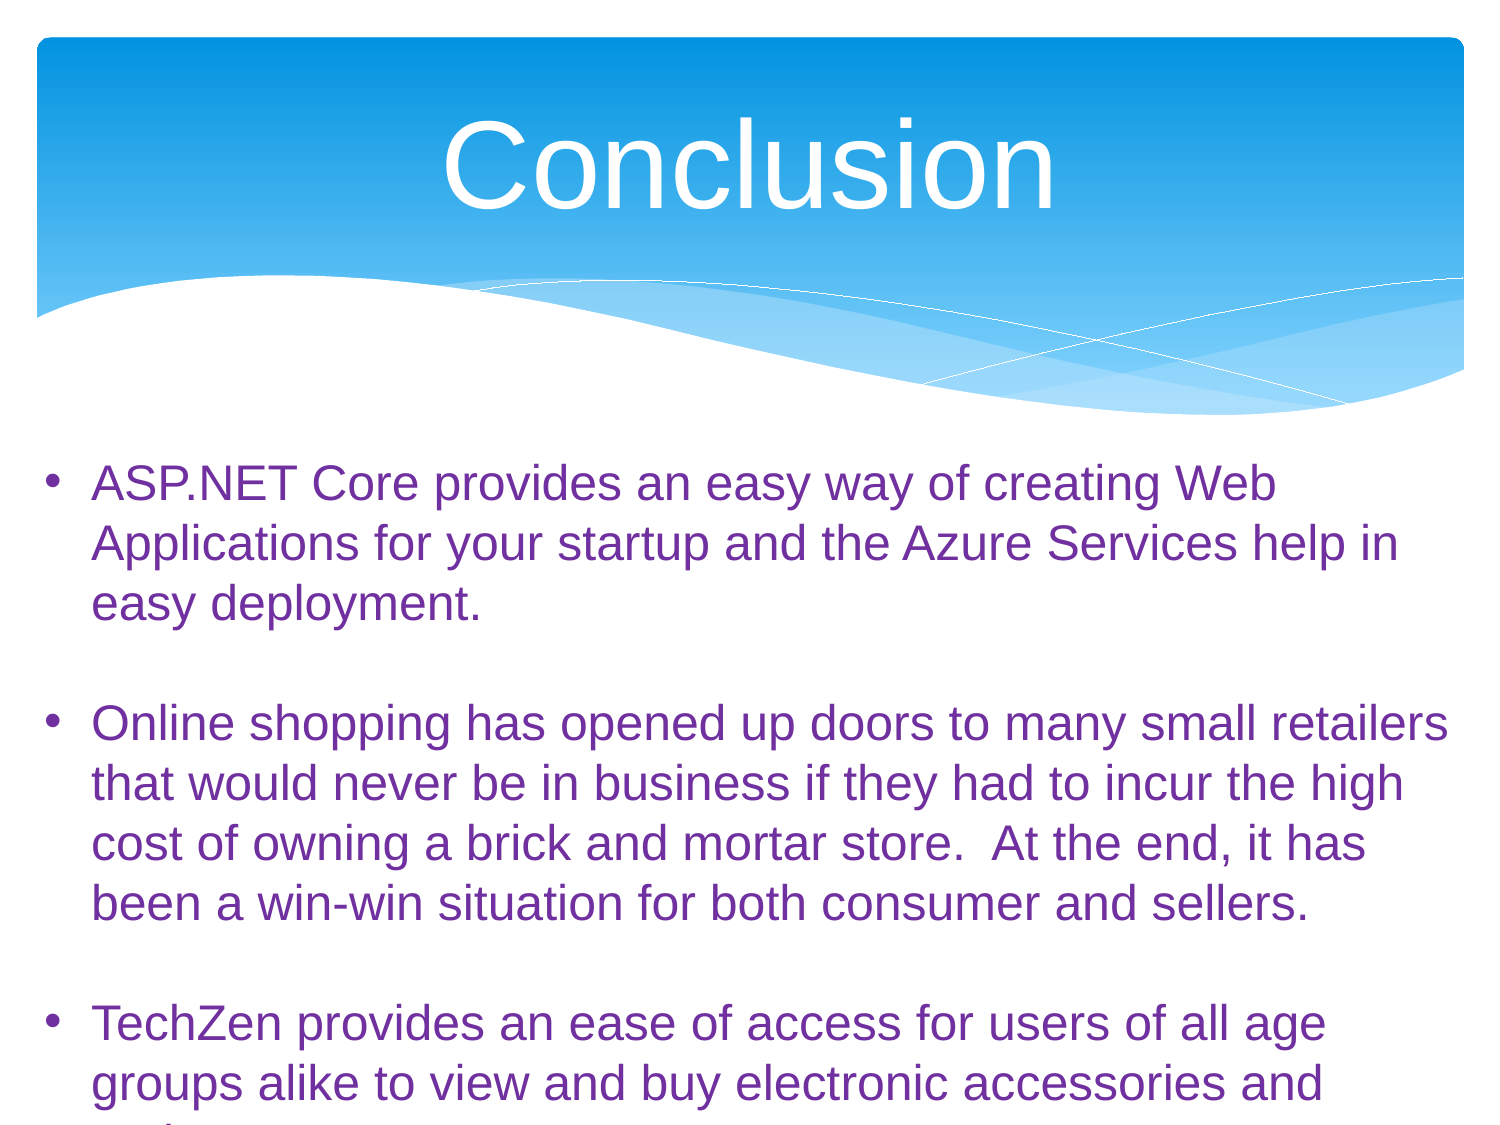

# Conclusion
ASP.NET Core provides an easy way of creating Web Applications for your startup and the Azure Services help in easy deployment.

Online shopping has opened up doors to many small retailers that would never be in business if they had to incur the high cost of owning a brick and mortar store.  At the end, it has been a win-win situation for both consumer and sellers.

TechZen provides an ease of access for users of all age groups alike to view and buy electronic accessories and gadgets.